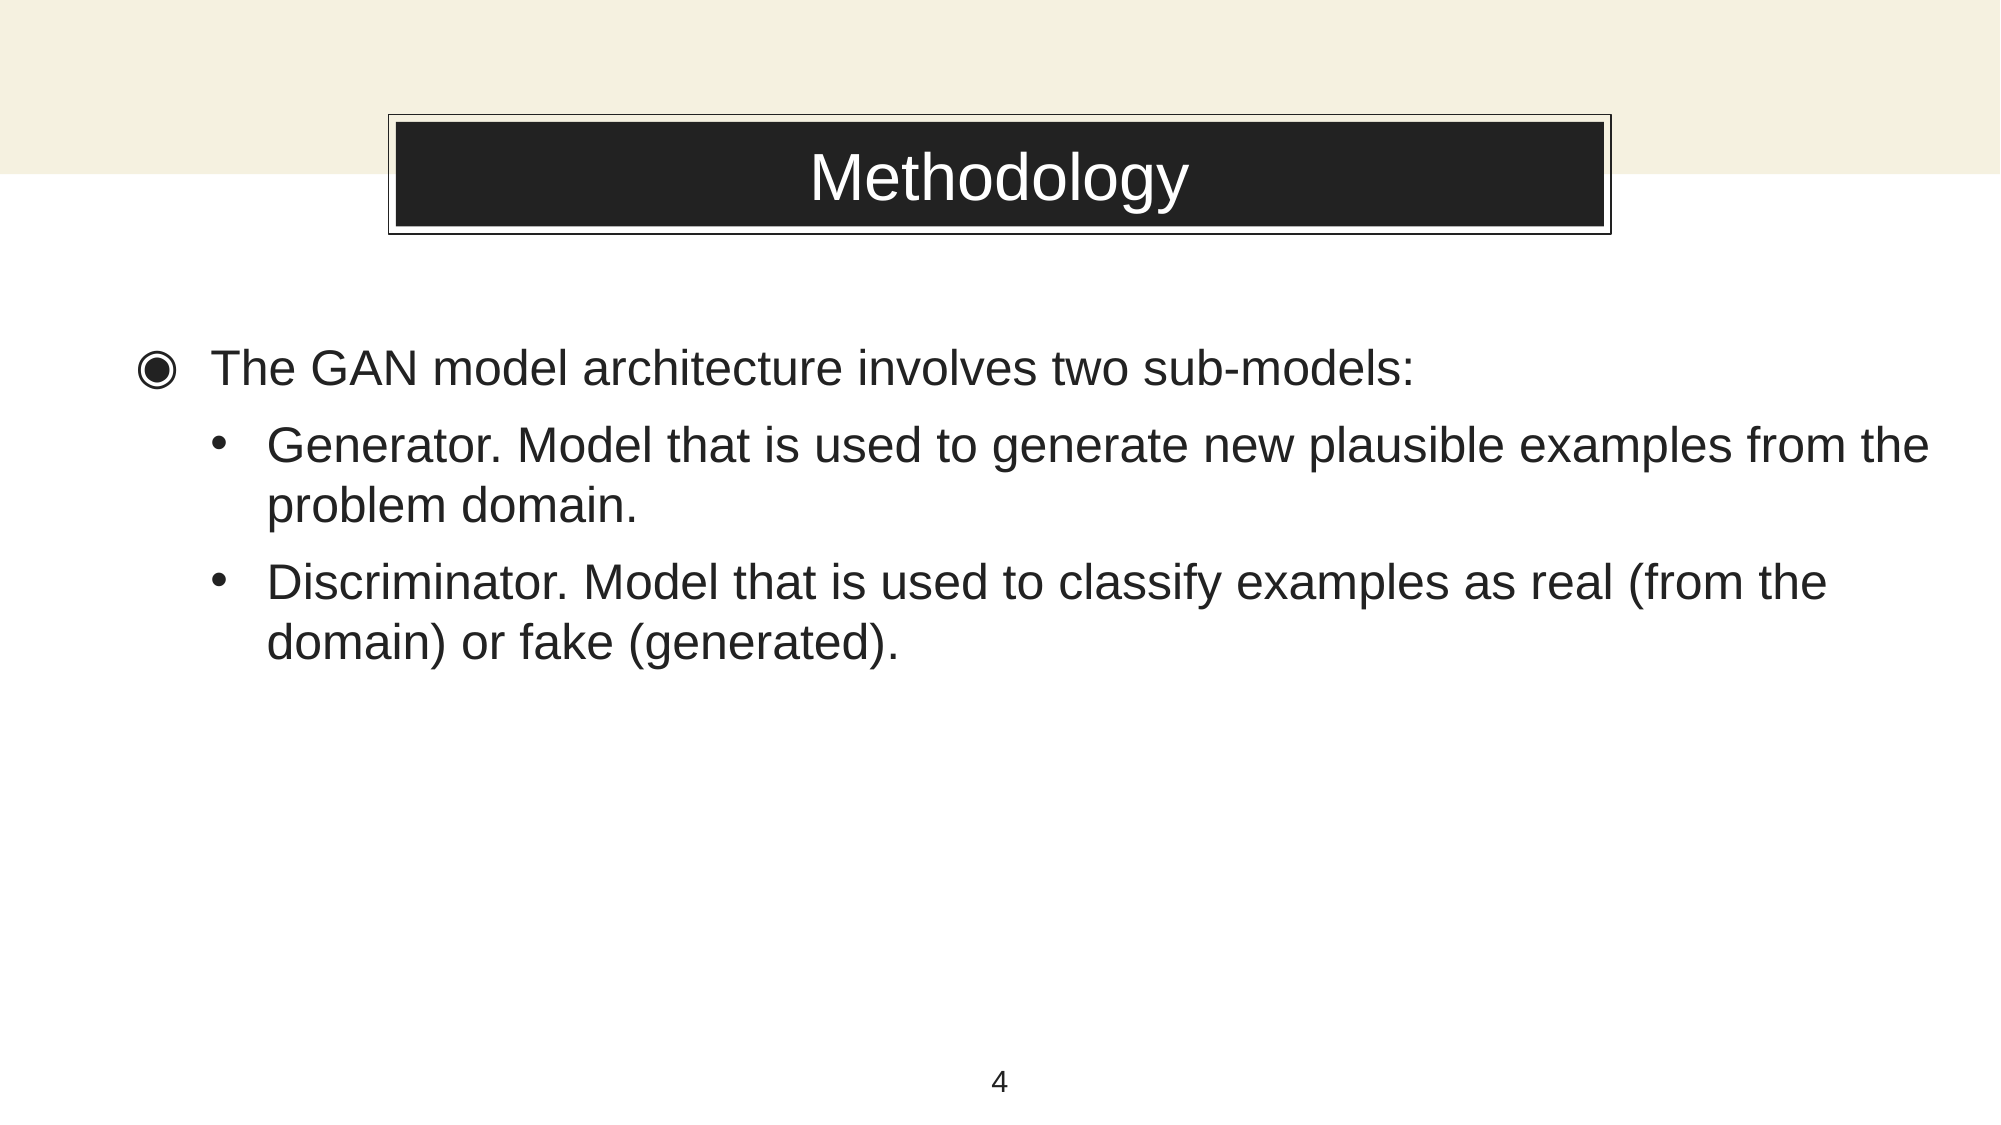

# Methodology
The GAN model architecture involves two sub-models:
Generator. Model that is used to generate new plausible examples from the problem domain.
Discriminator. Model that is used to classify examples as real (from the domain) or fake (generated).

4